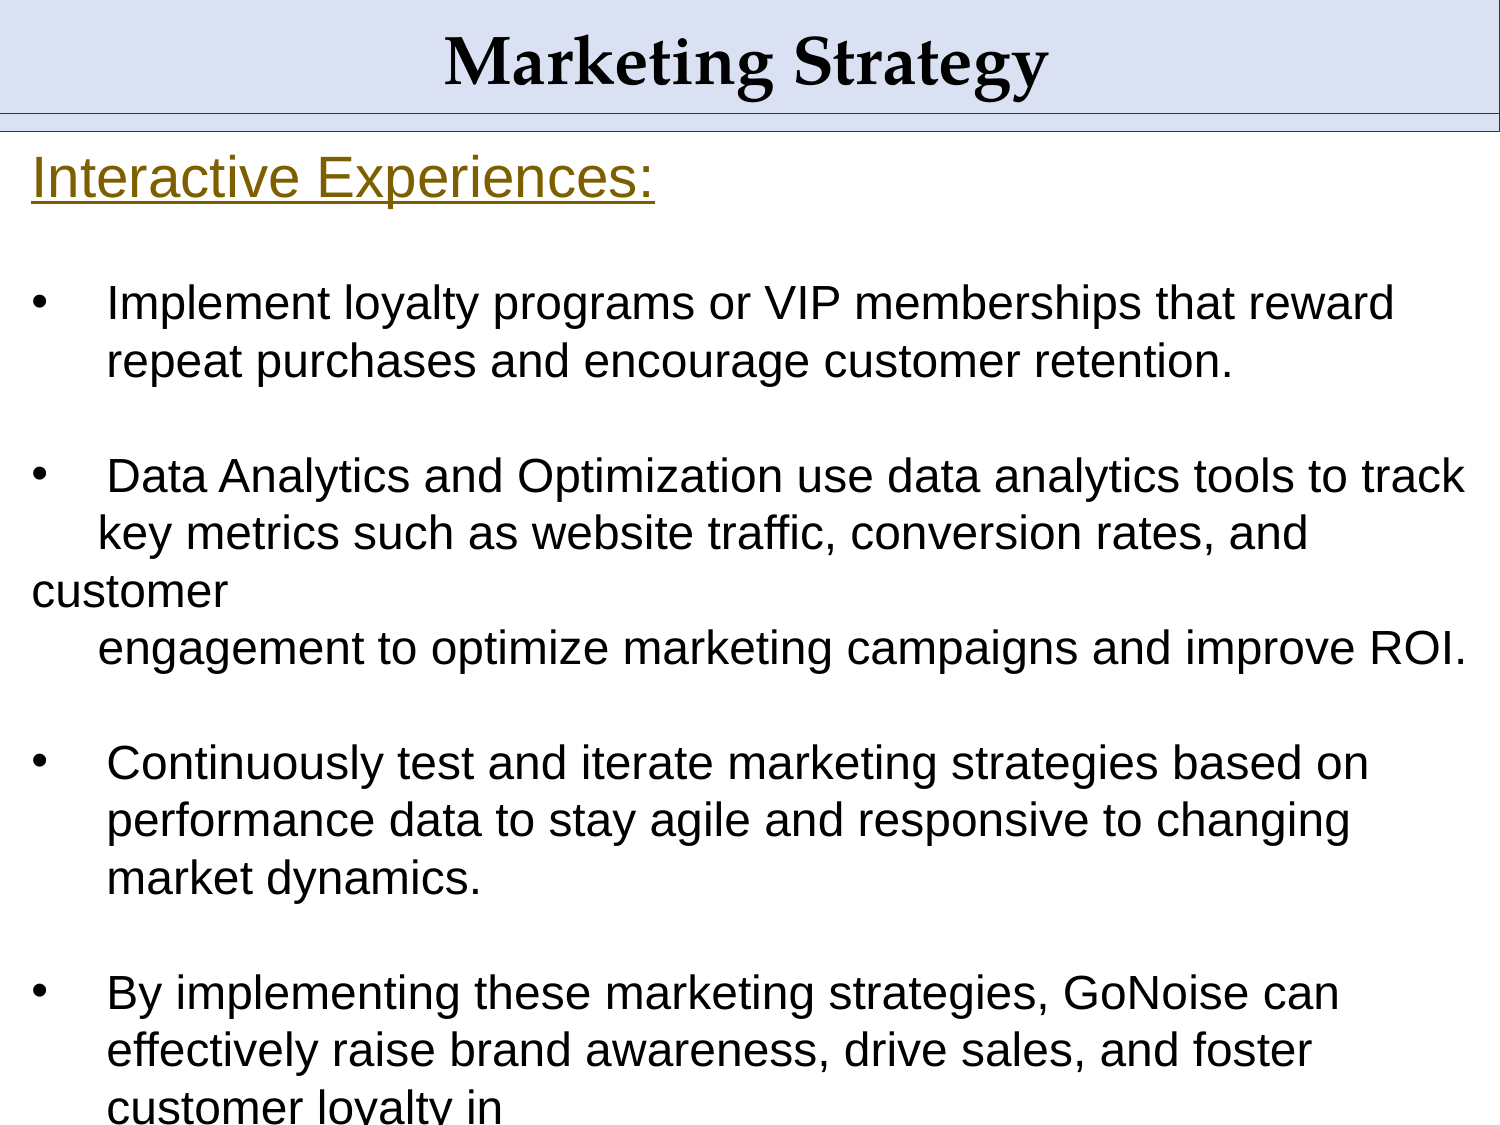

# Marketing Strategy
Interactive Experiences:

Implement loyalty programs or VIP memberships that reward repeat purchases and encourage customer retention.

Data Analytics and Optimization use data analytics tools to track
     key metrics such as website traffic, conversion rates, and customer
     engagement to optimize marketing campaigns and improve ROI.

Continuously test and iterate marketing strategies based on performance data to stay agile and responsive to changing market dynamics.

By implementing these marketing strategies, GoNoise can effectively raise brand awareness, drive sales, and foster customer loyalty in
     the competitive consumer electronics market